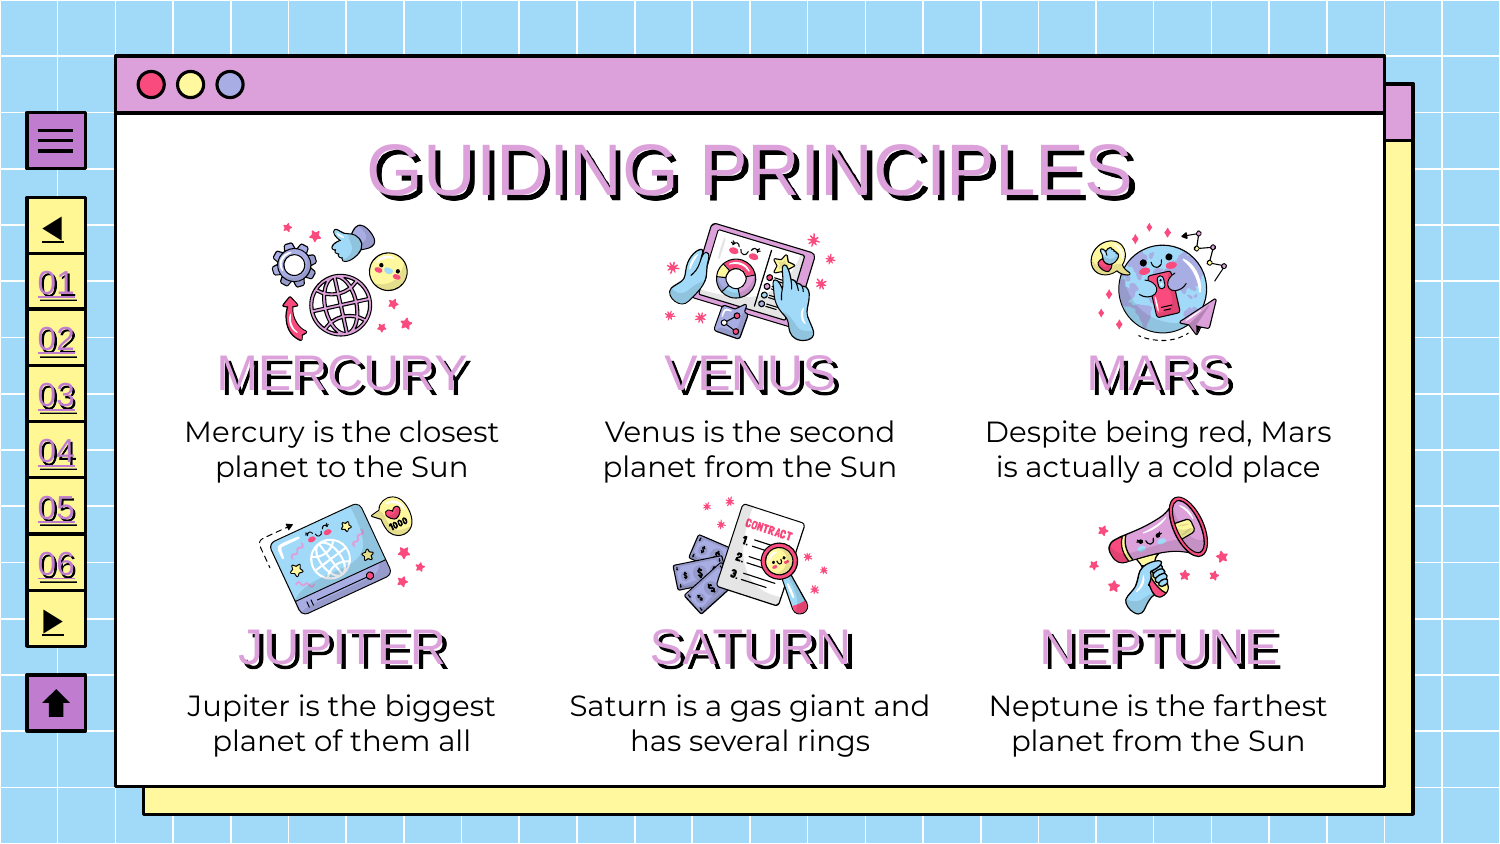

GUIDING PRINCIPLES

◀

01

02

03

04

05

06
▶

# MERCURY
VENUS
MARS
Mercury is the closest planet to the Sun
Venus is the second planet from the Sun
Despite being red, Mars is actually a cold place

JUPITER
SATURN
NEPTUNE
Jupiter is the biggest planet of them all
Saturn is a gas giant and has several rings
Neptune is the farthest planet from the Sun